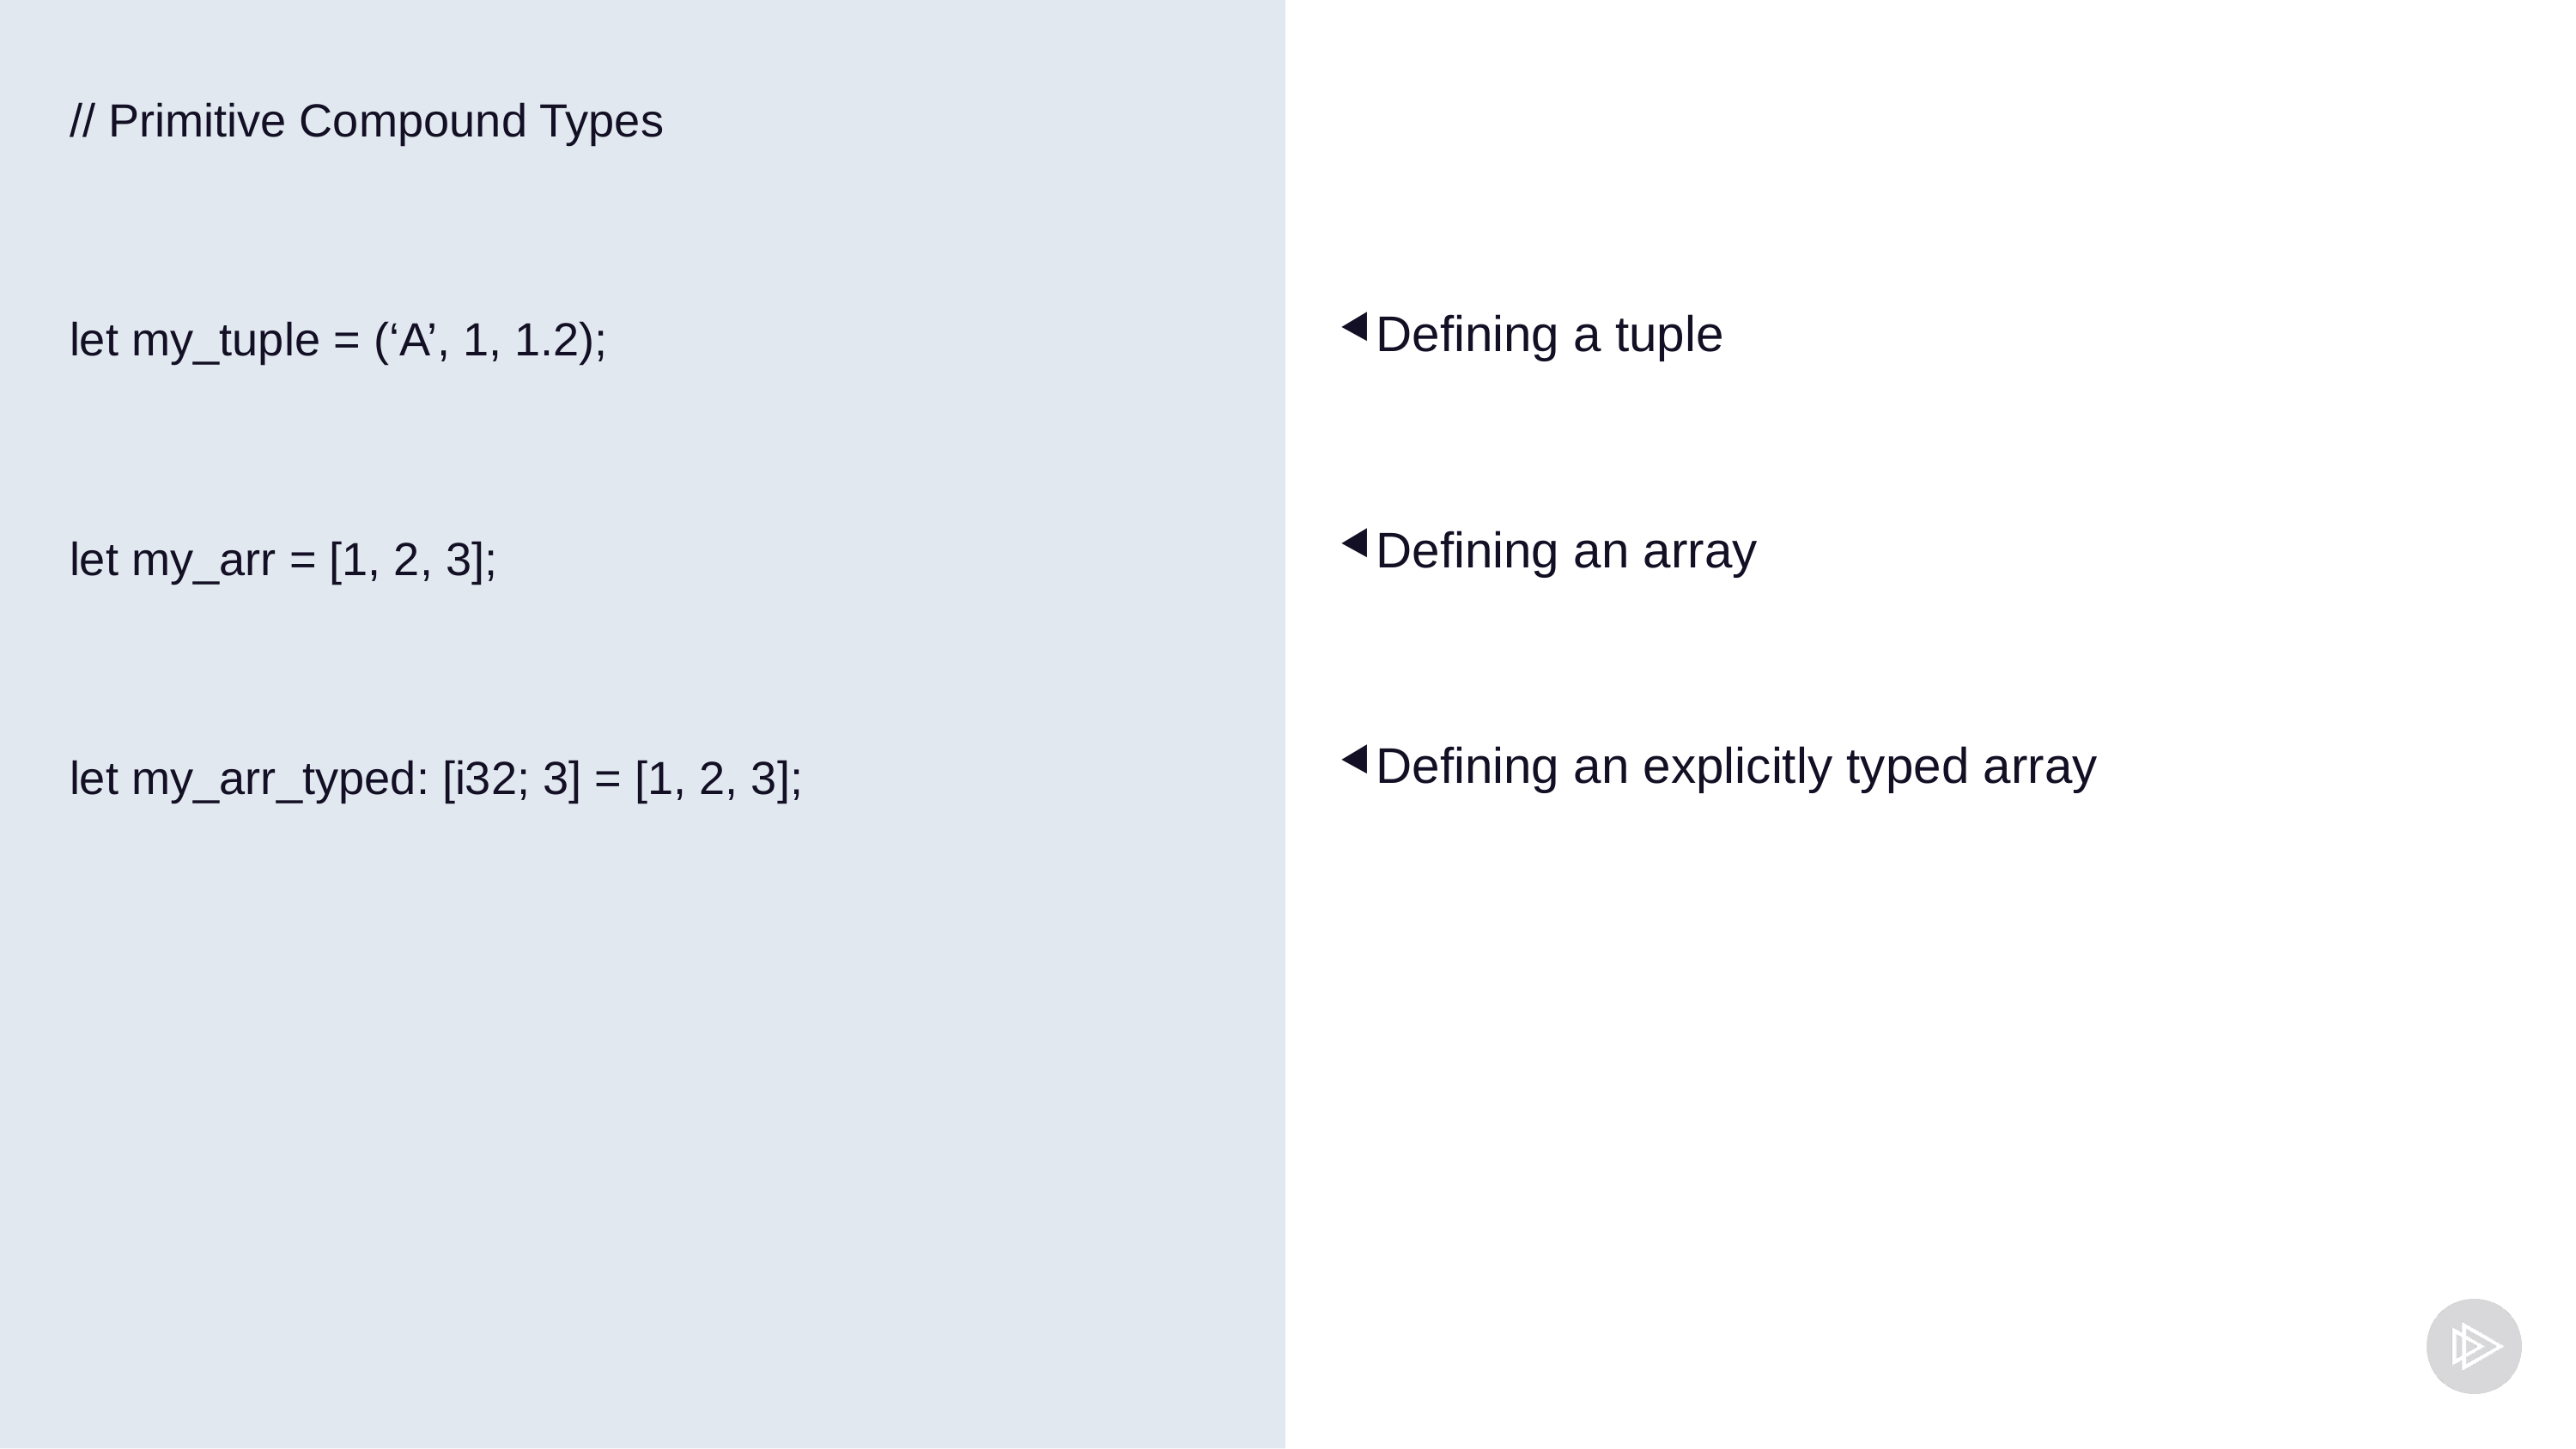

// Primitive Compound Types

let my_tuple = (‘A’, 1, 1.2);

let my_arr = [1, 2, 3];

let my_arr_typed: [i32; 3] = [1, 2, 3];

Defining a tuple

Defining an array
Defining an explicitly typed array